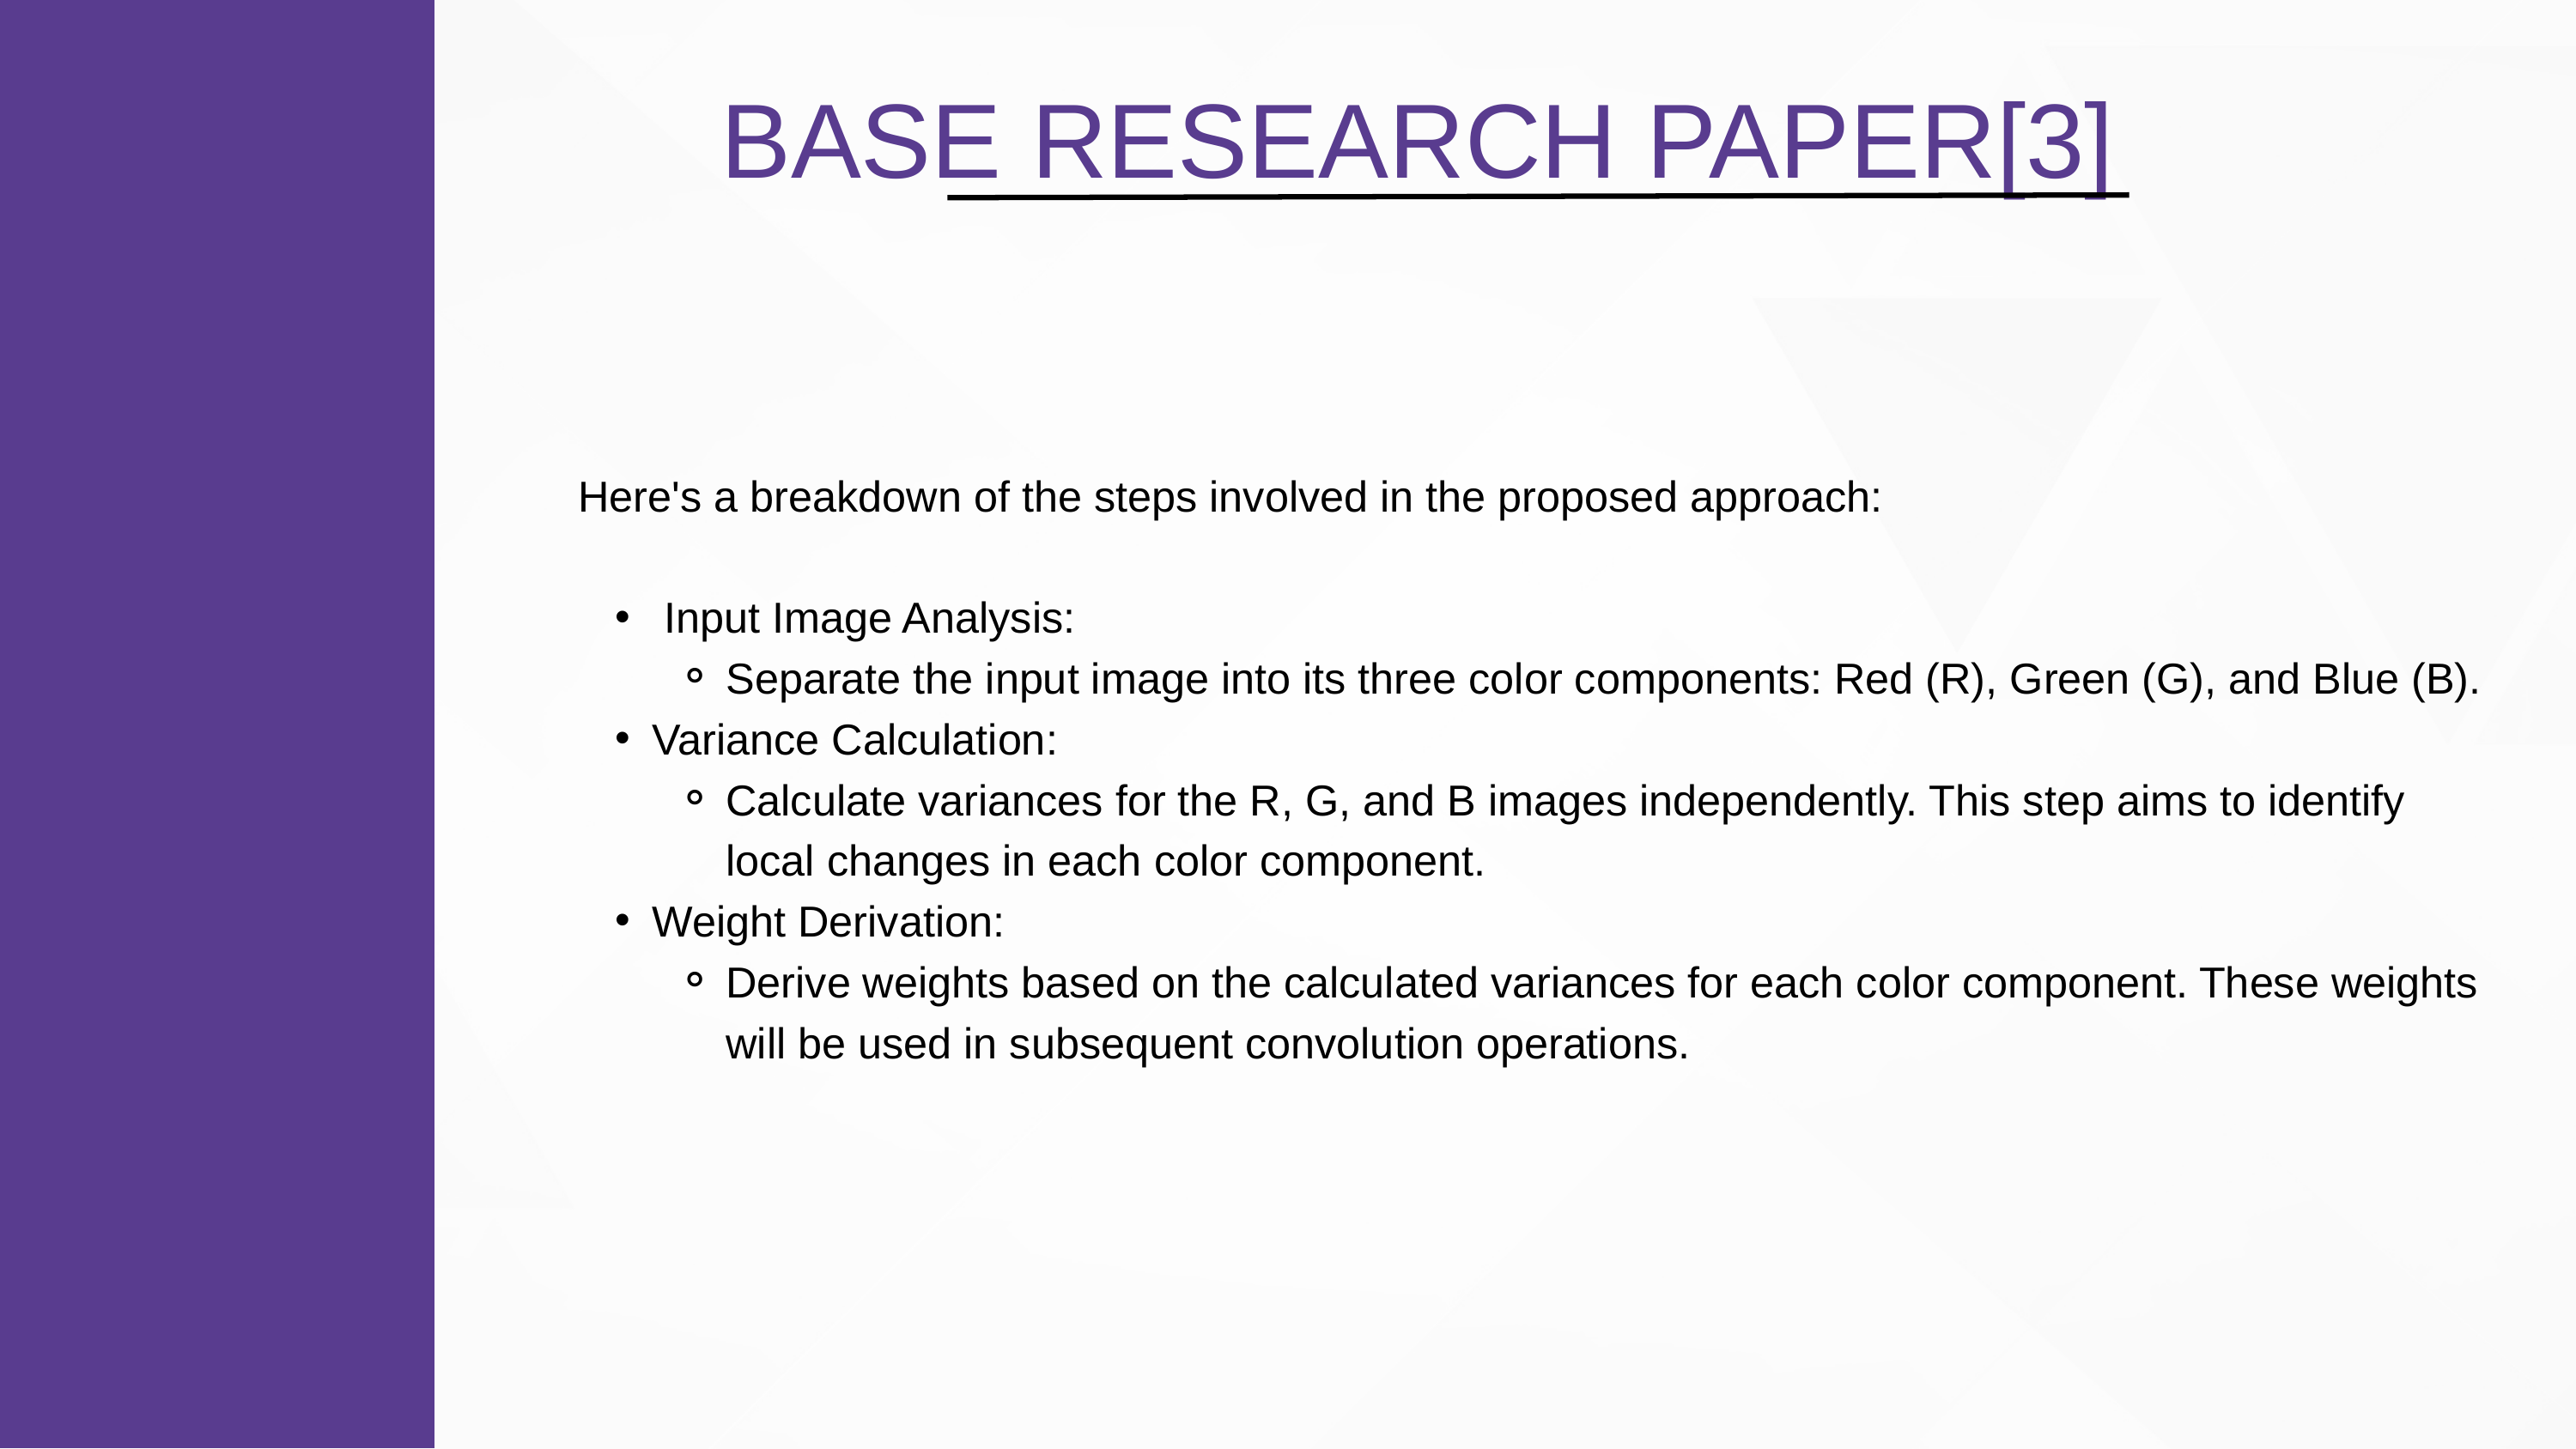

BASE RESEARCH PAPER[3]

Here's a breakdown of the steps involved in the proposed approach:

 Input Image Analysis:
Separate the input image into its three color components: Red (R), Green (G), and Blue (B).
Variance Calculation:
Calculate variances for the R, G, and B images independently. This step aims to identify local changes in each color component.
Weight Derivation:
Derive weights based on the calculated variances for each color component. These weights will be used in subsequent convolution operations.